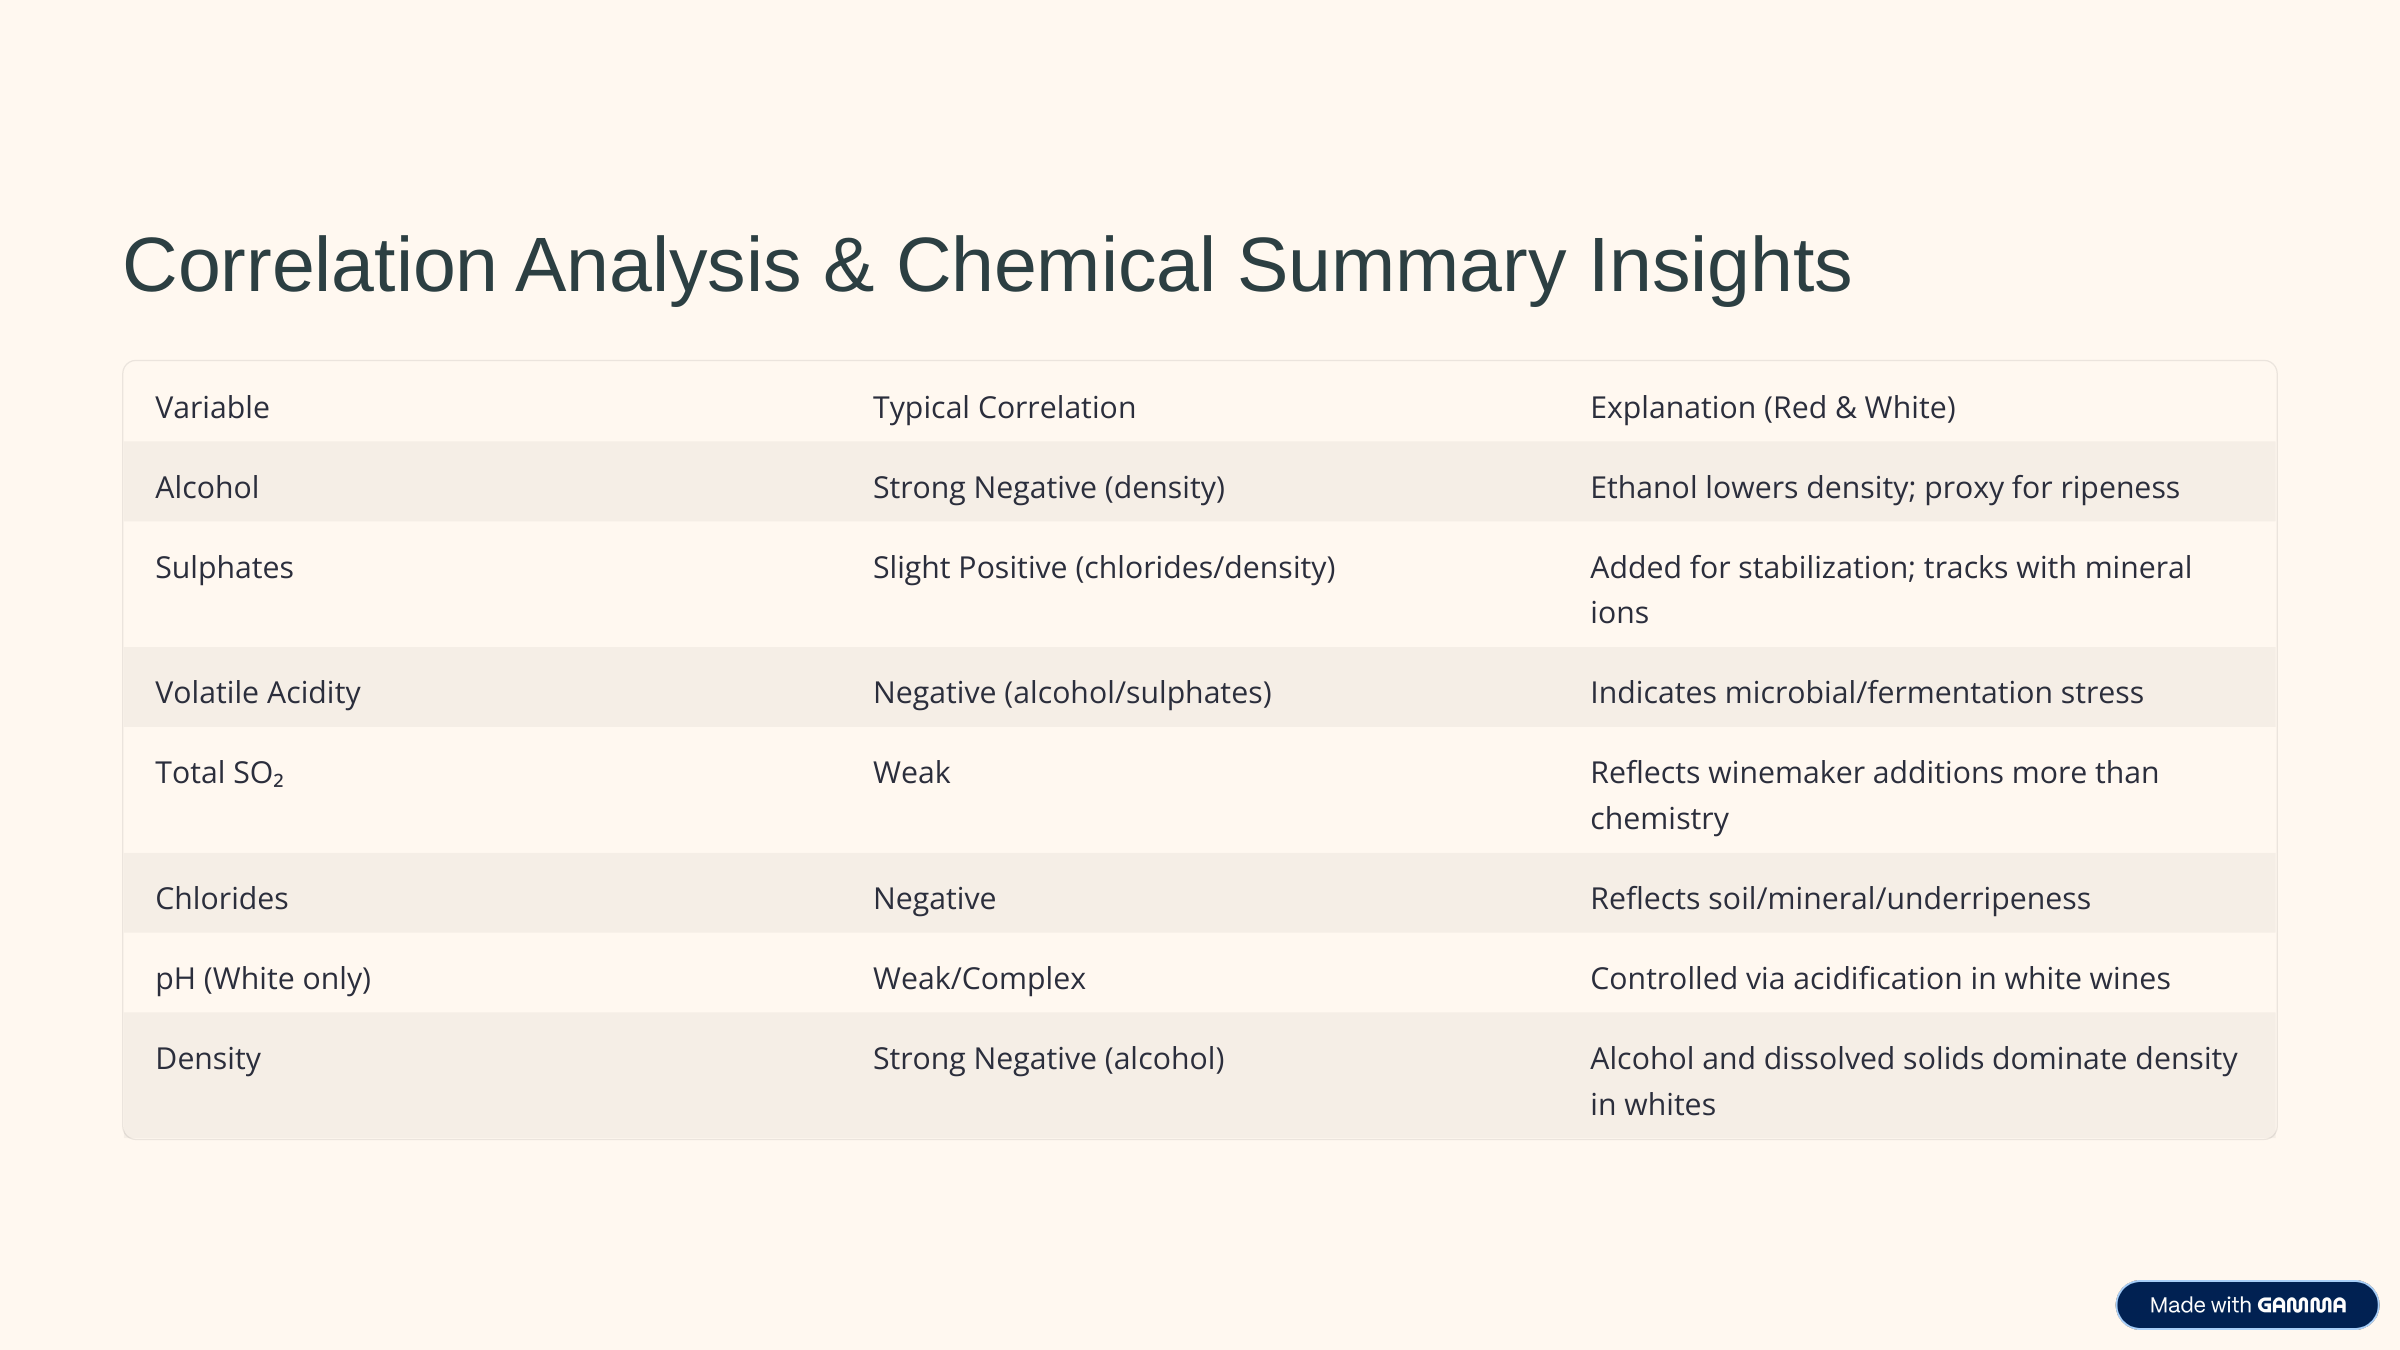

Correlation Analysis & Chemical Summary Insights

Variable
Typical Correlation
Explanation (Red & White)

Alcohol
Strong Negative (density)
Ethanol lowers density; proxy for ripeness

Sulphates
Slight Positive (chlorides/density)
Added for stabilization; tracks with mineral ions

Volatile Acidity
Negative (alcohol/sulphates)
Indicates microbial/fermentation stress

Total SO₂
Weak
Reflects winemaker additions more than chemistry

Chlorides
Negative
Reflects soil/mineral/underripeness

pH (White only)
Weak/Complex
Controlled via acidification in white wines

Density
Strong Negative (alcohol)
Alcohol and dissolved solids dominate density in whites